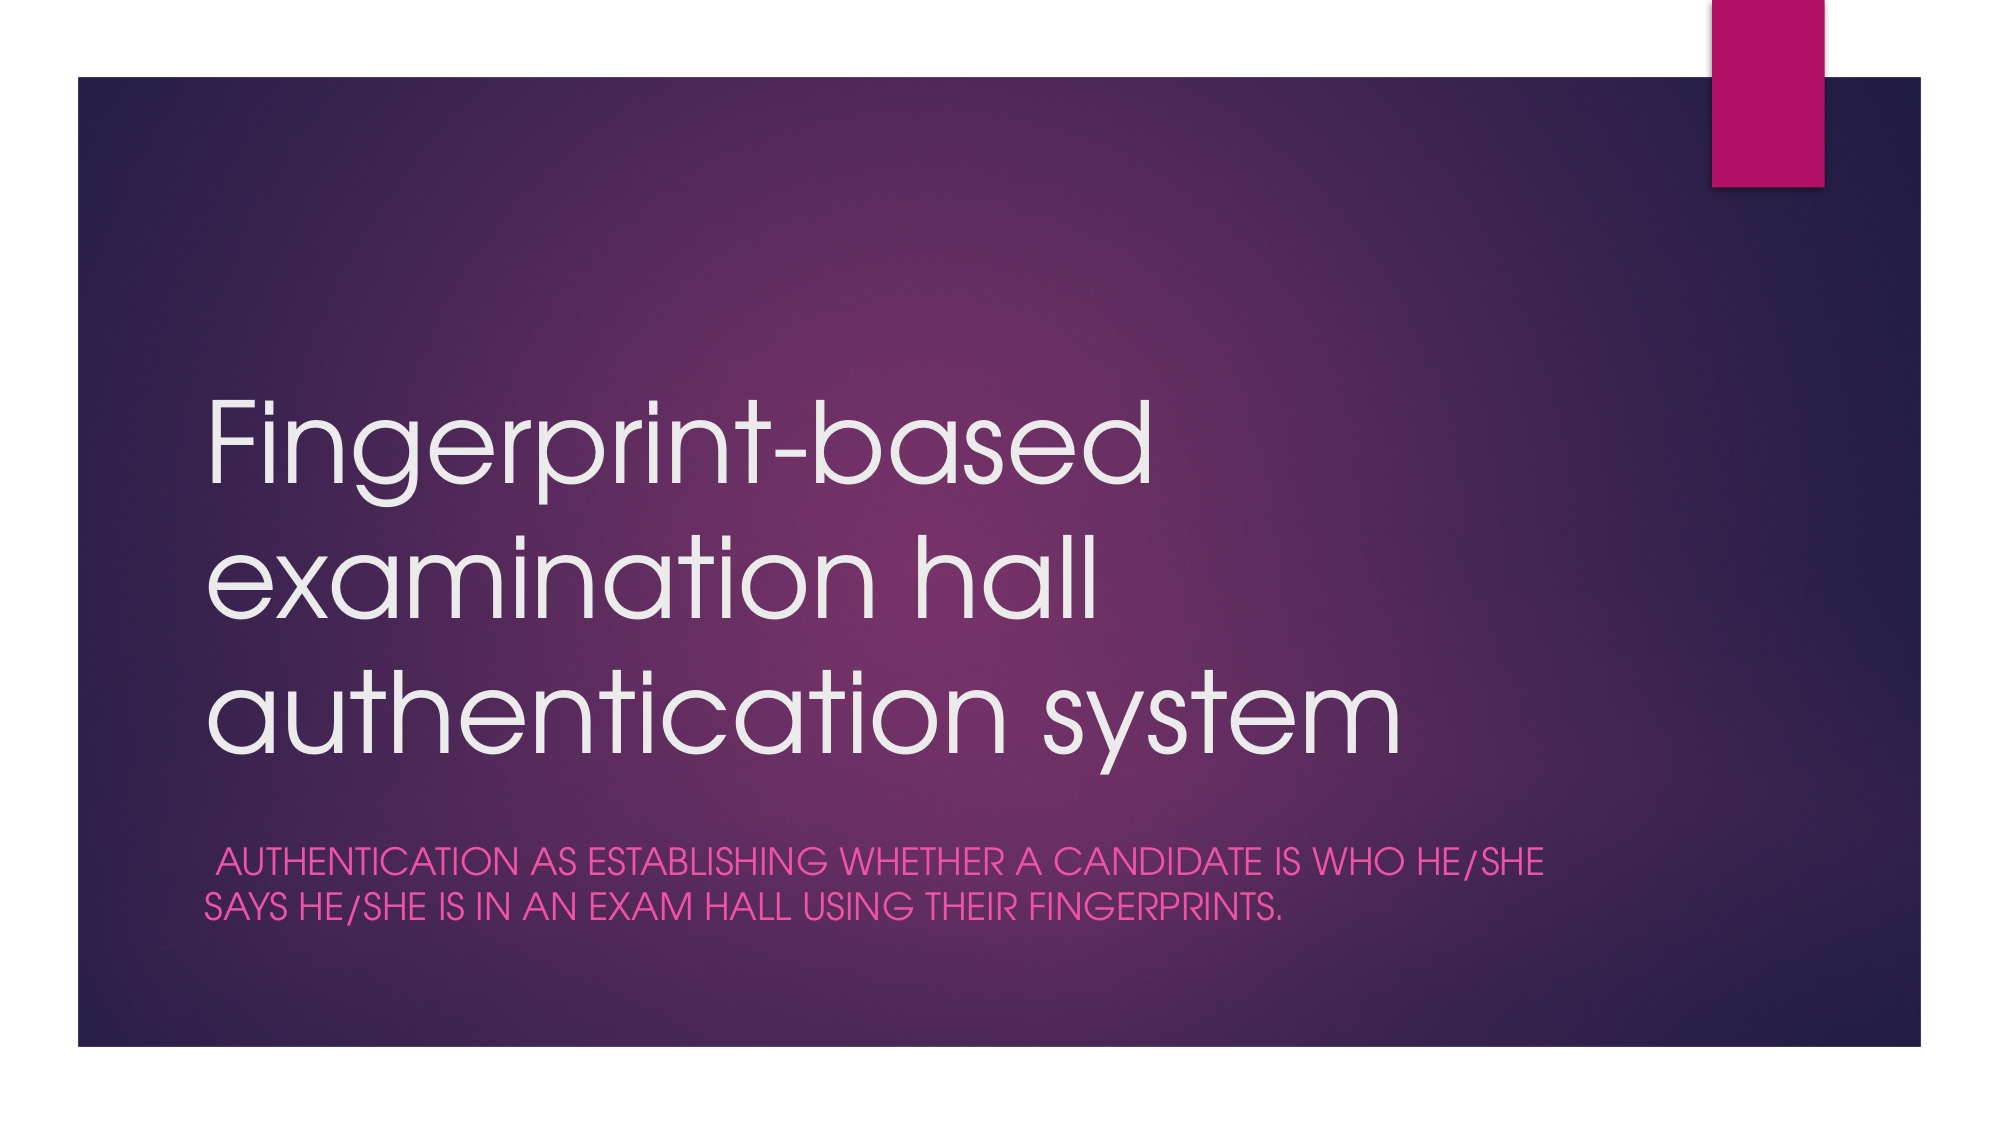

# Fingerprint-based examination hall authentication system
 authentication as establishing whether a candidate is who he/she says he/she is in an exam hall using their fingerprints.